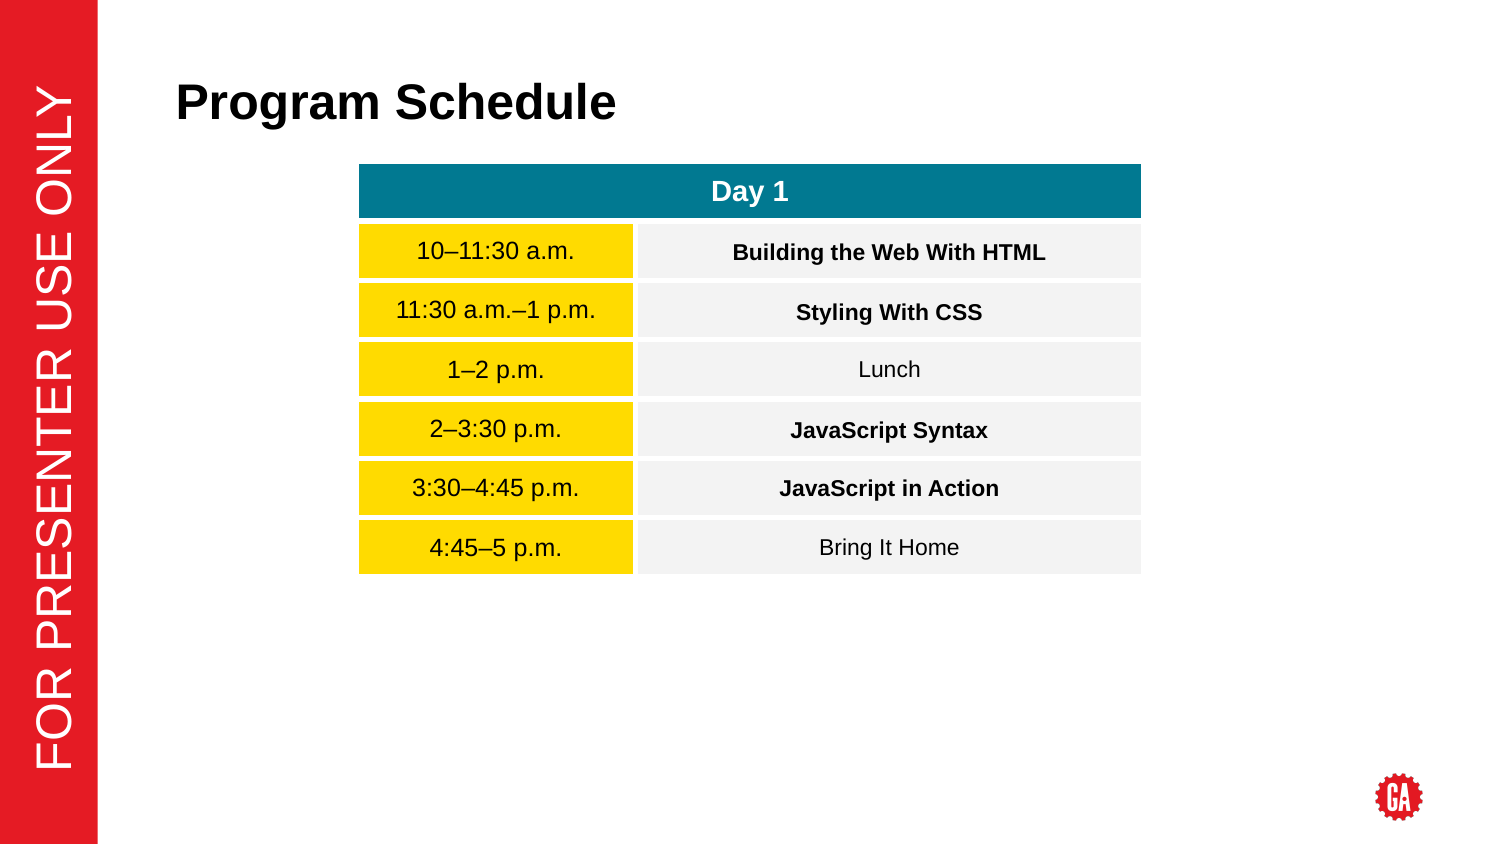

# Program Schedule
| Day 1 |  |
| --- | --- |
| 10–11:30 a.m. | Building the Web With HTML |
| 11:30 a.m.–1 p.m. | Styling With CSS |
| 1–2 p.m. | Lunch |
| 2–3:30 p.m. | JavaScript Syntax |
| 3:30–4:45 p.m. | JavaScript in Action |
| 4:45–5 p.m. | Bring It Home |